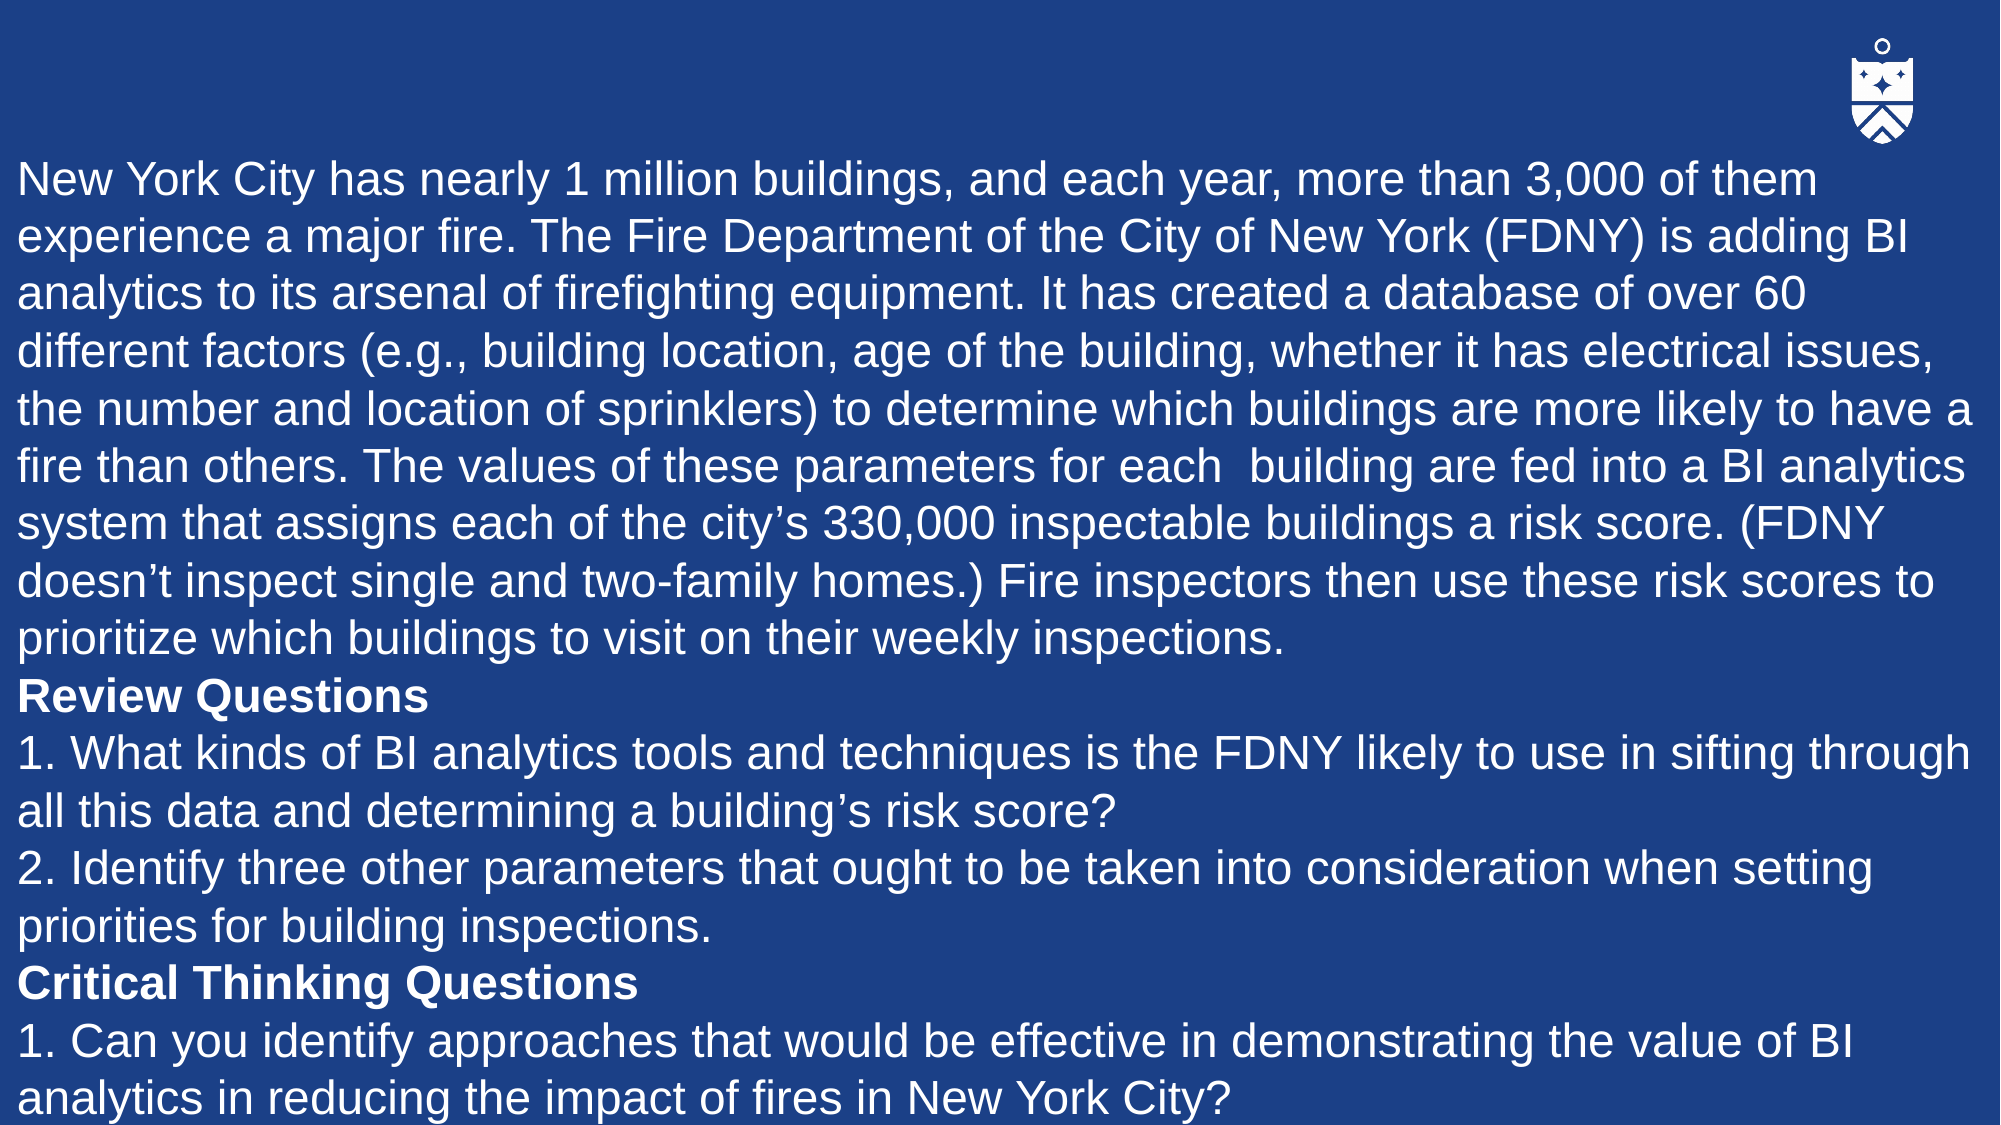

New York City has nearly 1 million buildings, and each year, more than 3,000 of them experience a major fire. The Fire Department of the City of New York (FDNY) is adding BI analytics to its arsenal of firefighting equipment. It has created a database of over 60 different factors (e.g., building location, age of the building, whether it has electrical issues, the number and location of sprinklers) to determine which buildings are more likely to have a fire than others. The values of these parameters for each  building are fed into a BI analytics system that assigns each of the city’s 330,000 inspectable buildings a risk score. (FDNY doesn’t inspect single and two-family homes.) Fire inspectors then use these risk scores to prioritize which buildings to visit on their weekly inspections.
Review Questions
1. What kinds of BI analytics tools and techniques is the FDNY likely to use in sifting through all this data and determining a building’s risk score?
2. Identify three other parameters that ought to be taken into consideration when setting priorities for building inspections.
Critical Thinking Questions
1. Can you identify approaches that would be effective in demonstrating the value of BI analytics in reducing the impact of fires in New York City?